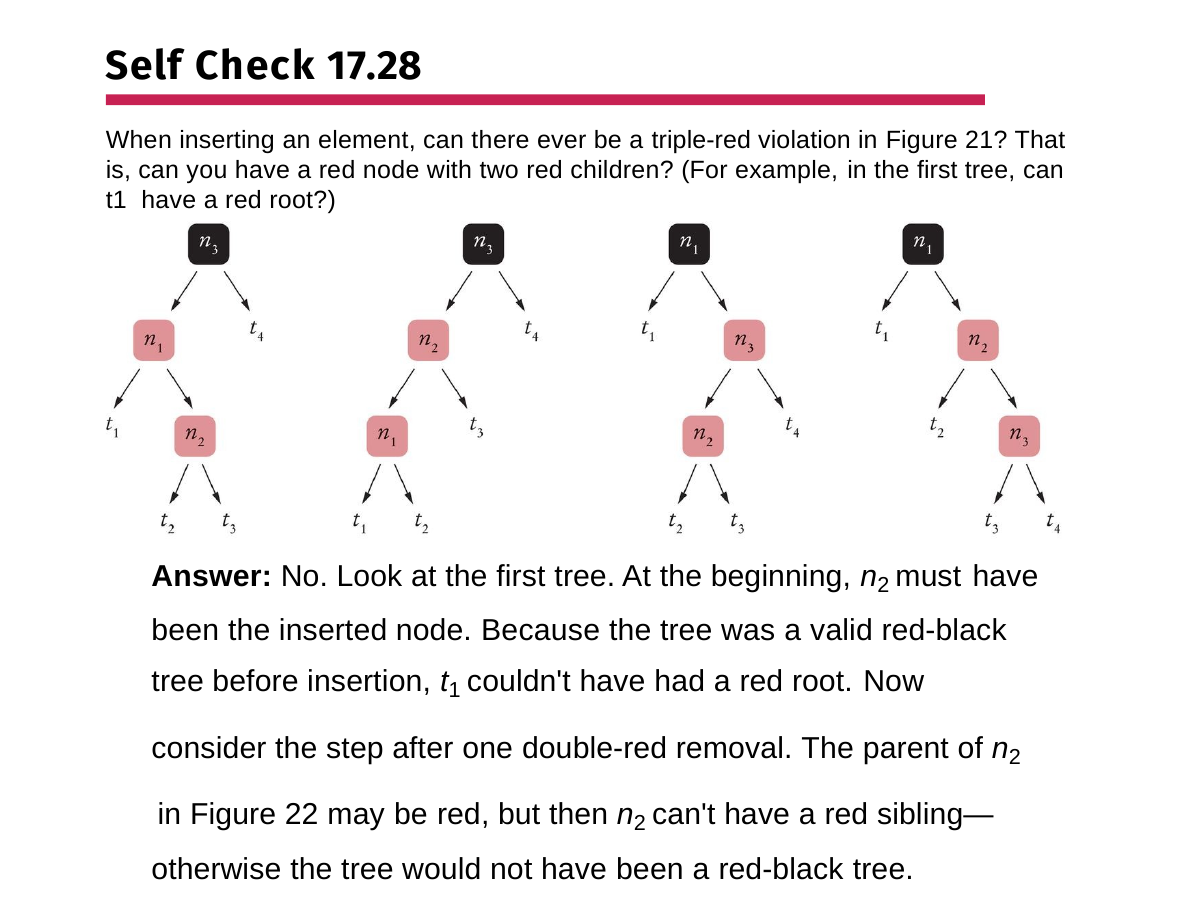

# Self Check 17.28

When inserting an element, can there ever be a triple-red violation in Figure 21? That  is, can you have a red node with two red children? (For example, in the first tree, can t1  have a red root?)

Answer: No. Look at the first tree. At the beginning, n2 must have
been the inserted node. Because the tree was a valid red-black  tree before insertion, t1 couldn't have had a red root. Now
consider the step after one double-red removal. The parent of n2  in Figure 22 may be red, but then n2 can't have a red sibling—  otherwise the tree would not have been a red-black tree.